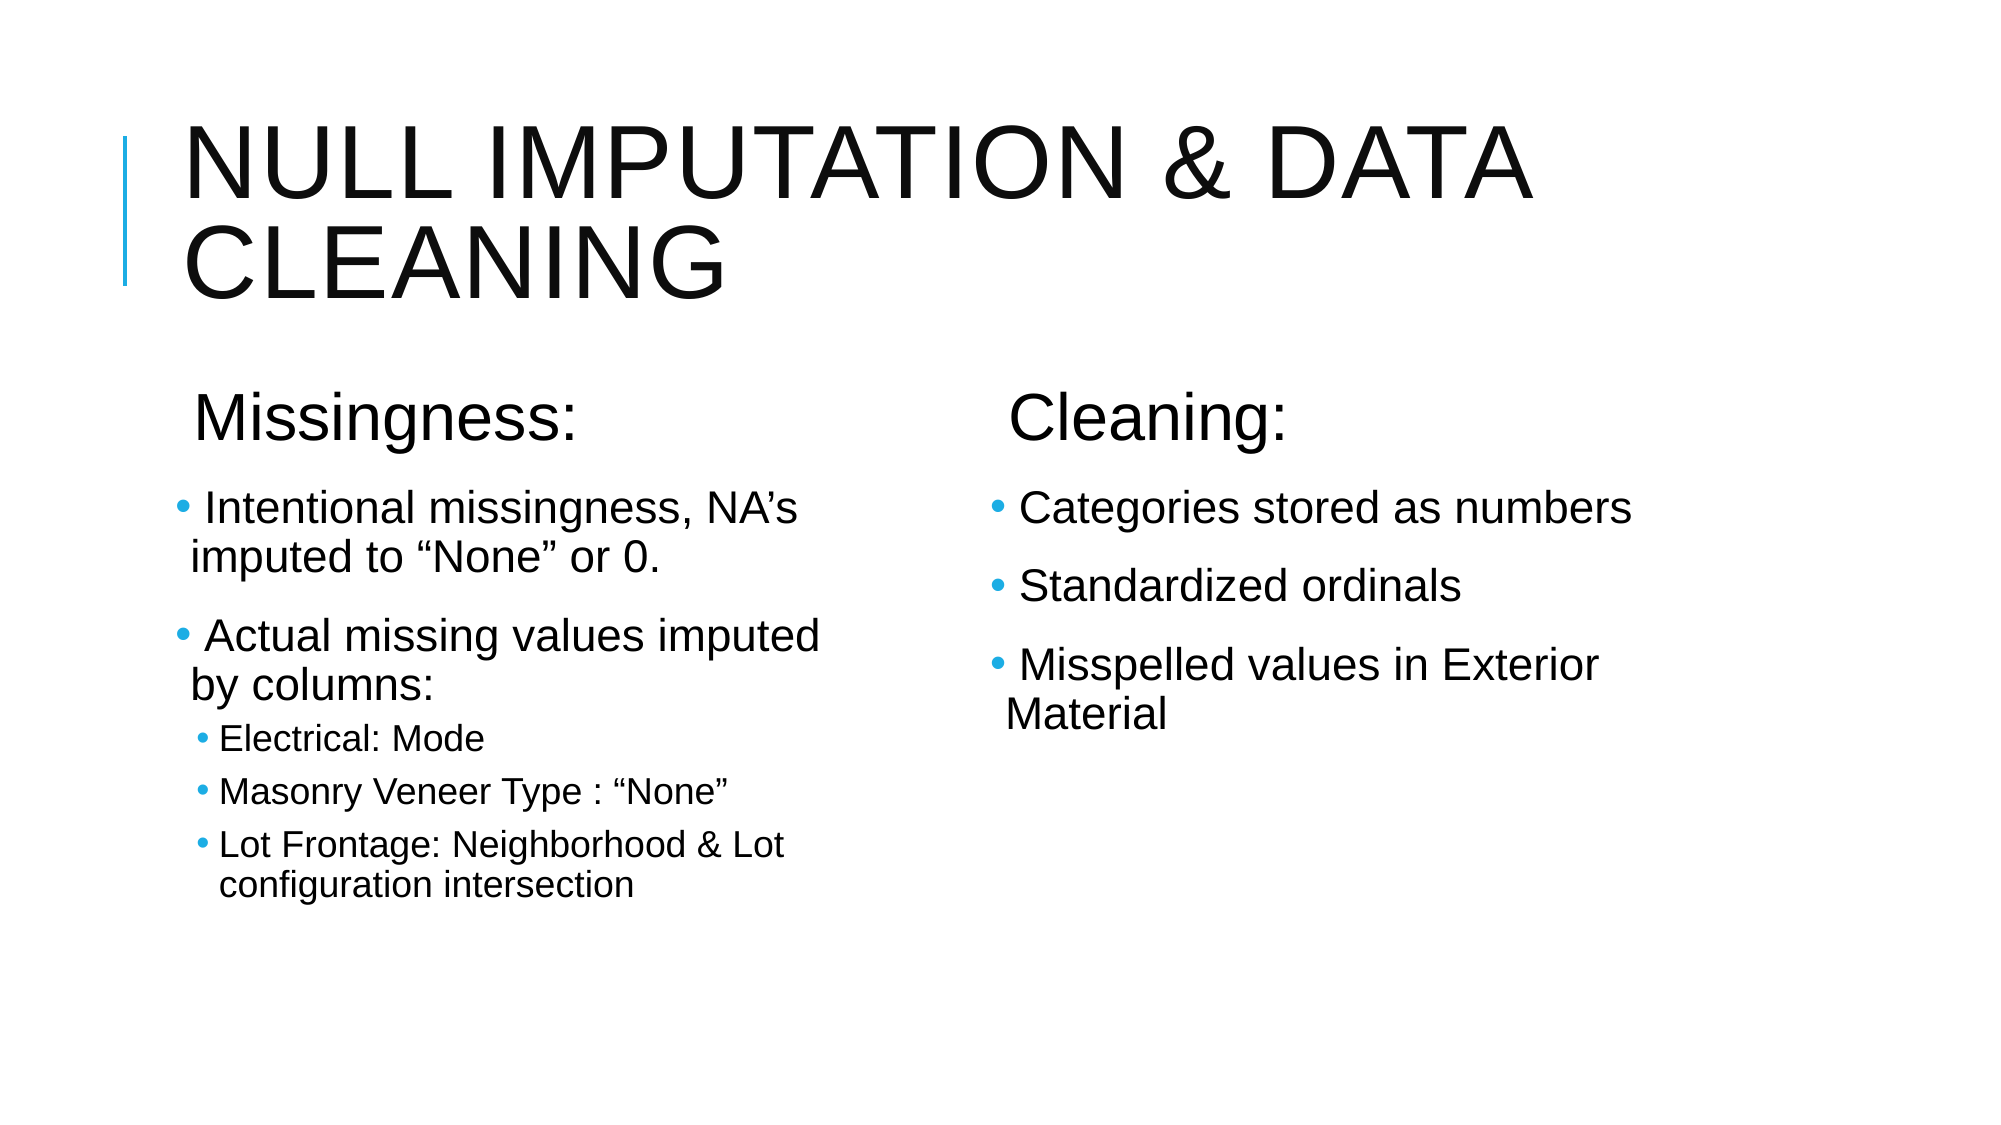

# Null Imputation & Data Cleaning
Missingness:
 Intentional missingness, NA’s imputed to “None” or 0.
 Actual missing values imputed by columns:
Electrical: Mode
Masonry Veneer Type : “None”
Lot Frontage: Neighborhood & Lot configuration intersection

Cleaning:
 Categories stored as numbers
 Standardized ordinals
 Misspelled values in Exterior Material